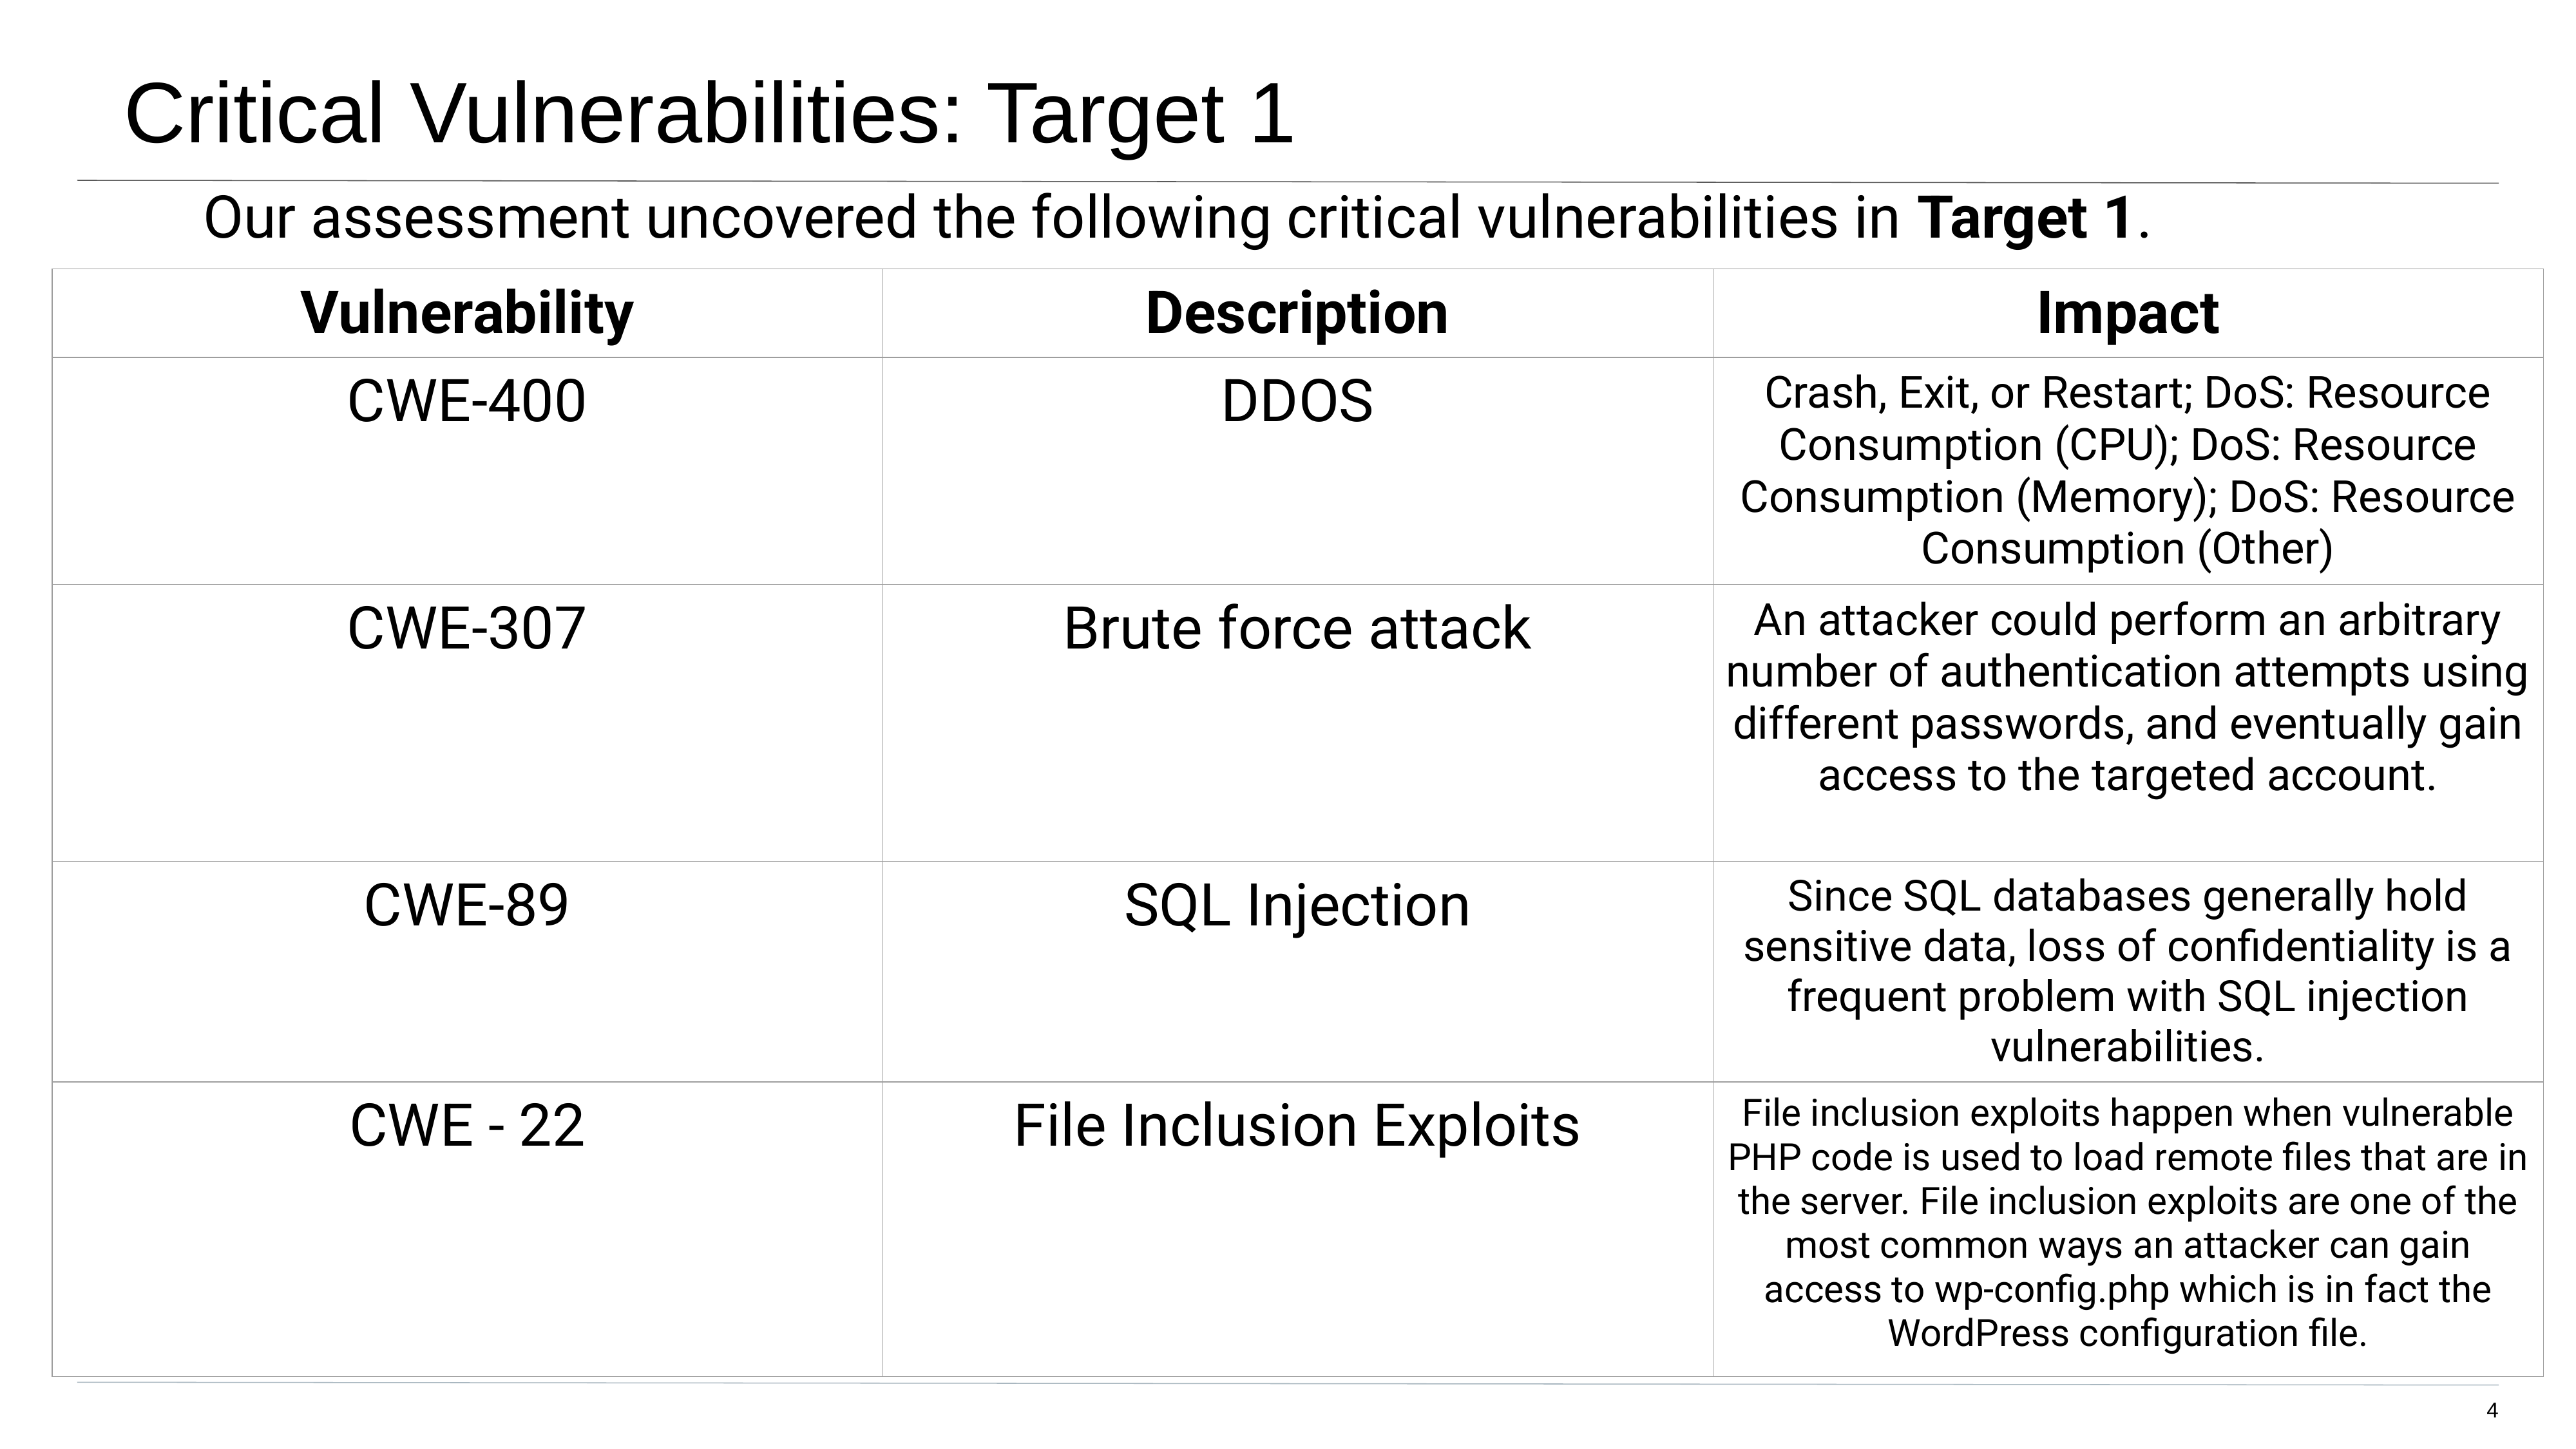

# Critical Vulnerabilities: Target 1
Our assessment uncovered the following critical vulnerabilities in Target 1.

| Vulnerability | Description | Impact |
| --- | --- | --- |
| CWE-400 | DDOS | Crash, Exit, or Restart; DoS: Resource Consumption (CPU); DoS: Resource Consumption (Memory); DoS: Resource Consumption (Other) |
| CWE-307 | Brute force attack | An attacker could perform an arbitrary number of authentication attempts using different passwords, and eventually gain access to the targeted account. |
| CWE-89 | SQL Injection | Since SQL databases generally hold sensitive data, loss of confidentiality is a frequent problem with SQL injection vulnerabilities. |
| CWE - 22 | File Inclusion Exploits | File inclusion exploits happen when vulnerable PHP code is used to load remote files that are in the server. File inclusion exploits are one of the most common ways an attacker can gain access to wp-config.php which is in fact the WordPress configuration file. |
4